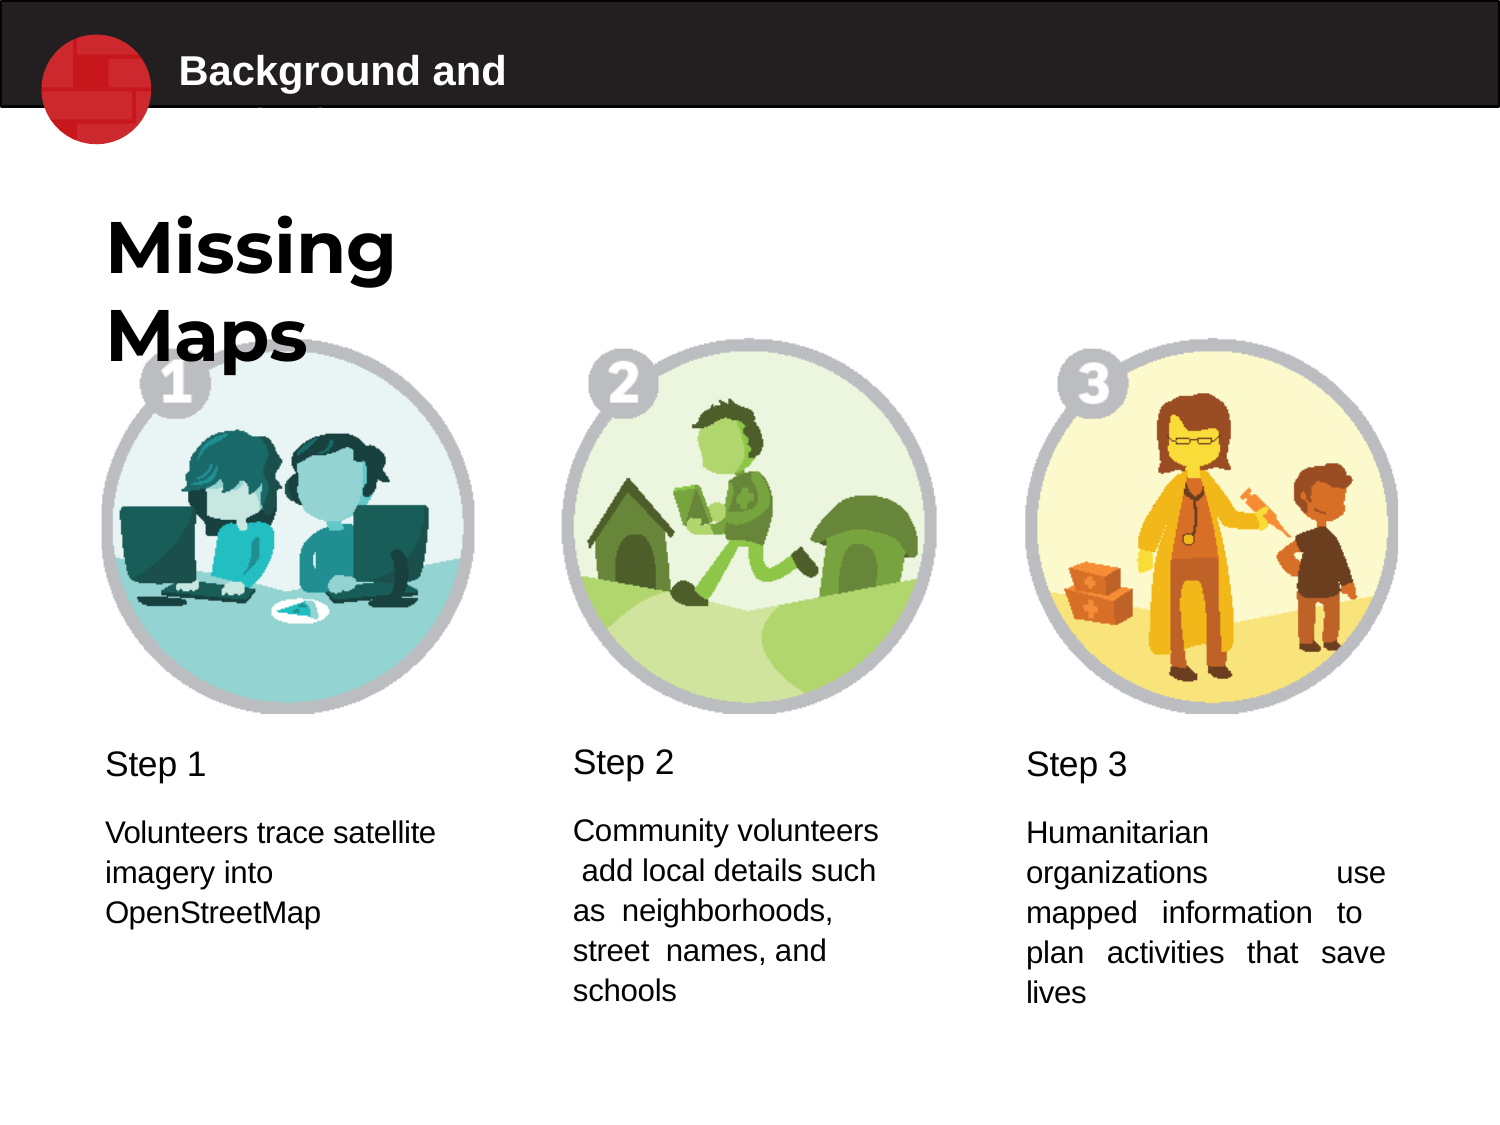

# Background and context

Missing	Maps

Step 2
Community volunteers  add local details such as  neighborhoods, street  names, and schools
Step 1
Volunteers trace satellite  imagery into OpenStreetMap
Step 3
Humanitarian organizations  use mapped information to  plan activities that save lives